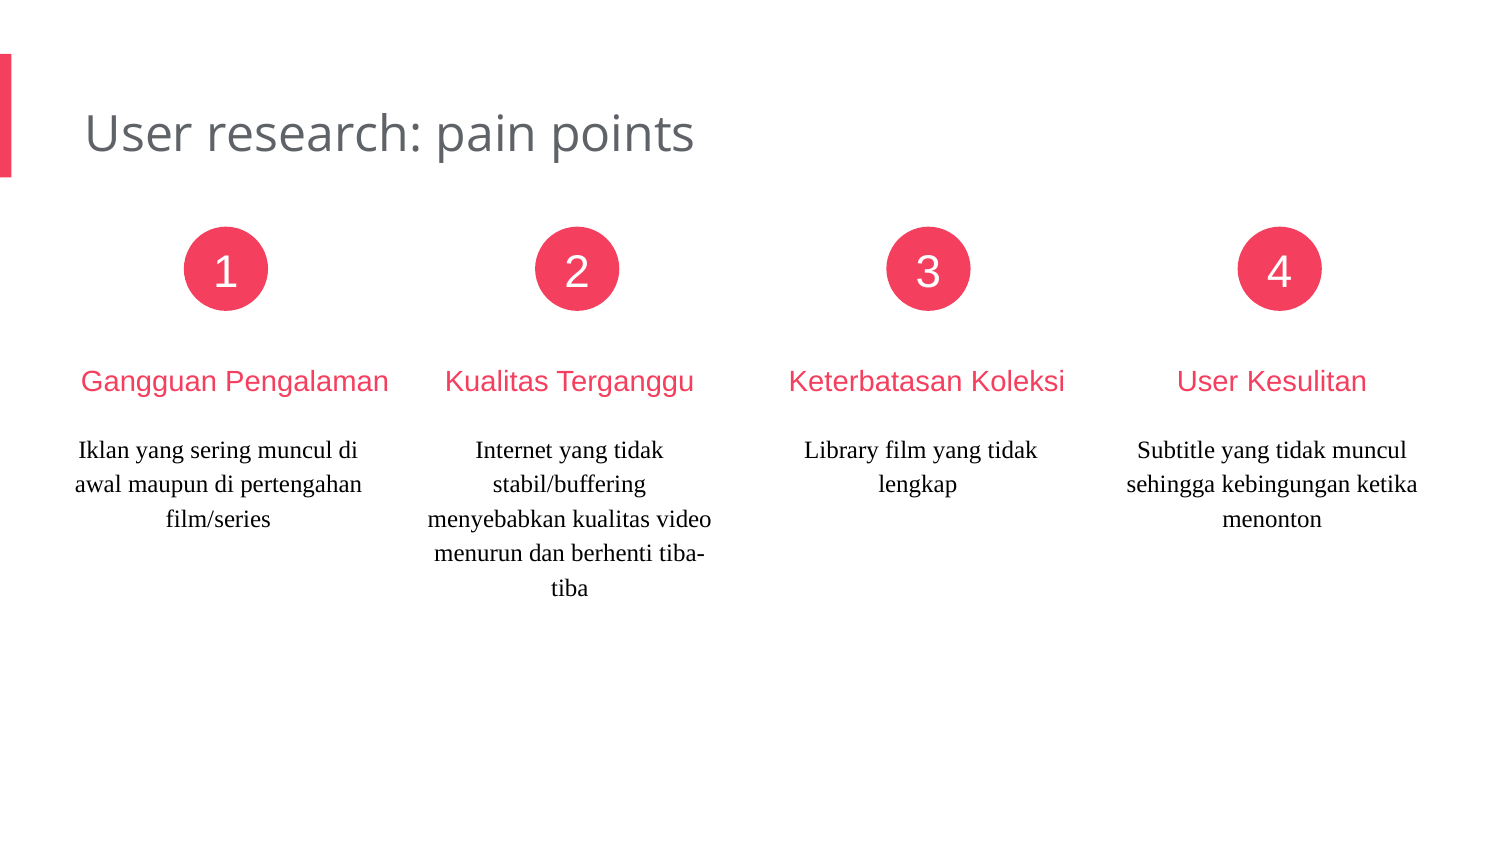

User research: pain points
1
2
3
4
Gangguan Pengalaman
Kualitas Terganggu
Keterbatasan Koleksi
User Kesulitan
Iklan yang sering muncul di awal maupun di pertengahan film/series

Internet yang tidak stabil/buffering menyebabkan kualitas video menurun dan berhenti tiba-tiba

Library film yang tidak lengkap

Subtitle yang tidak muncul sehingga kebingungan ketika menonton